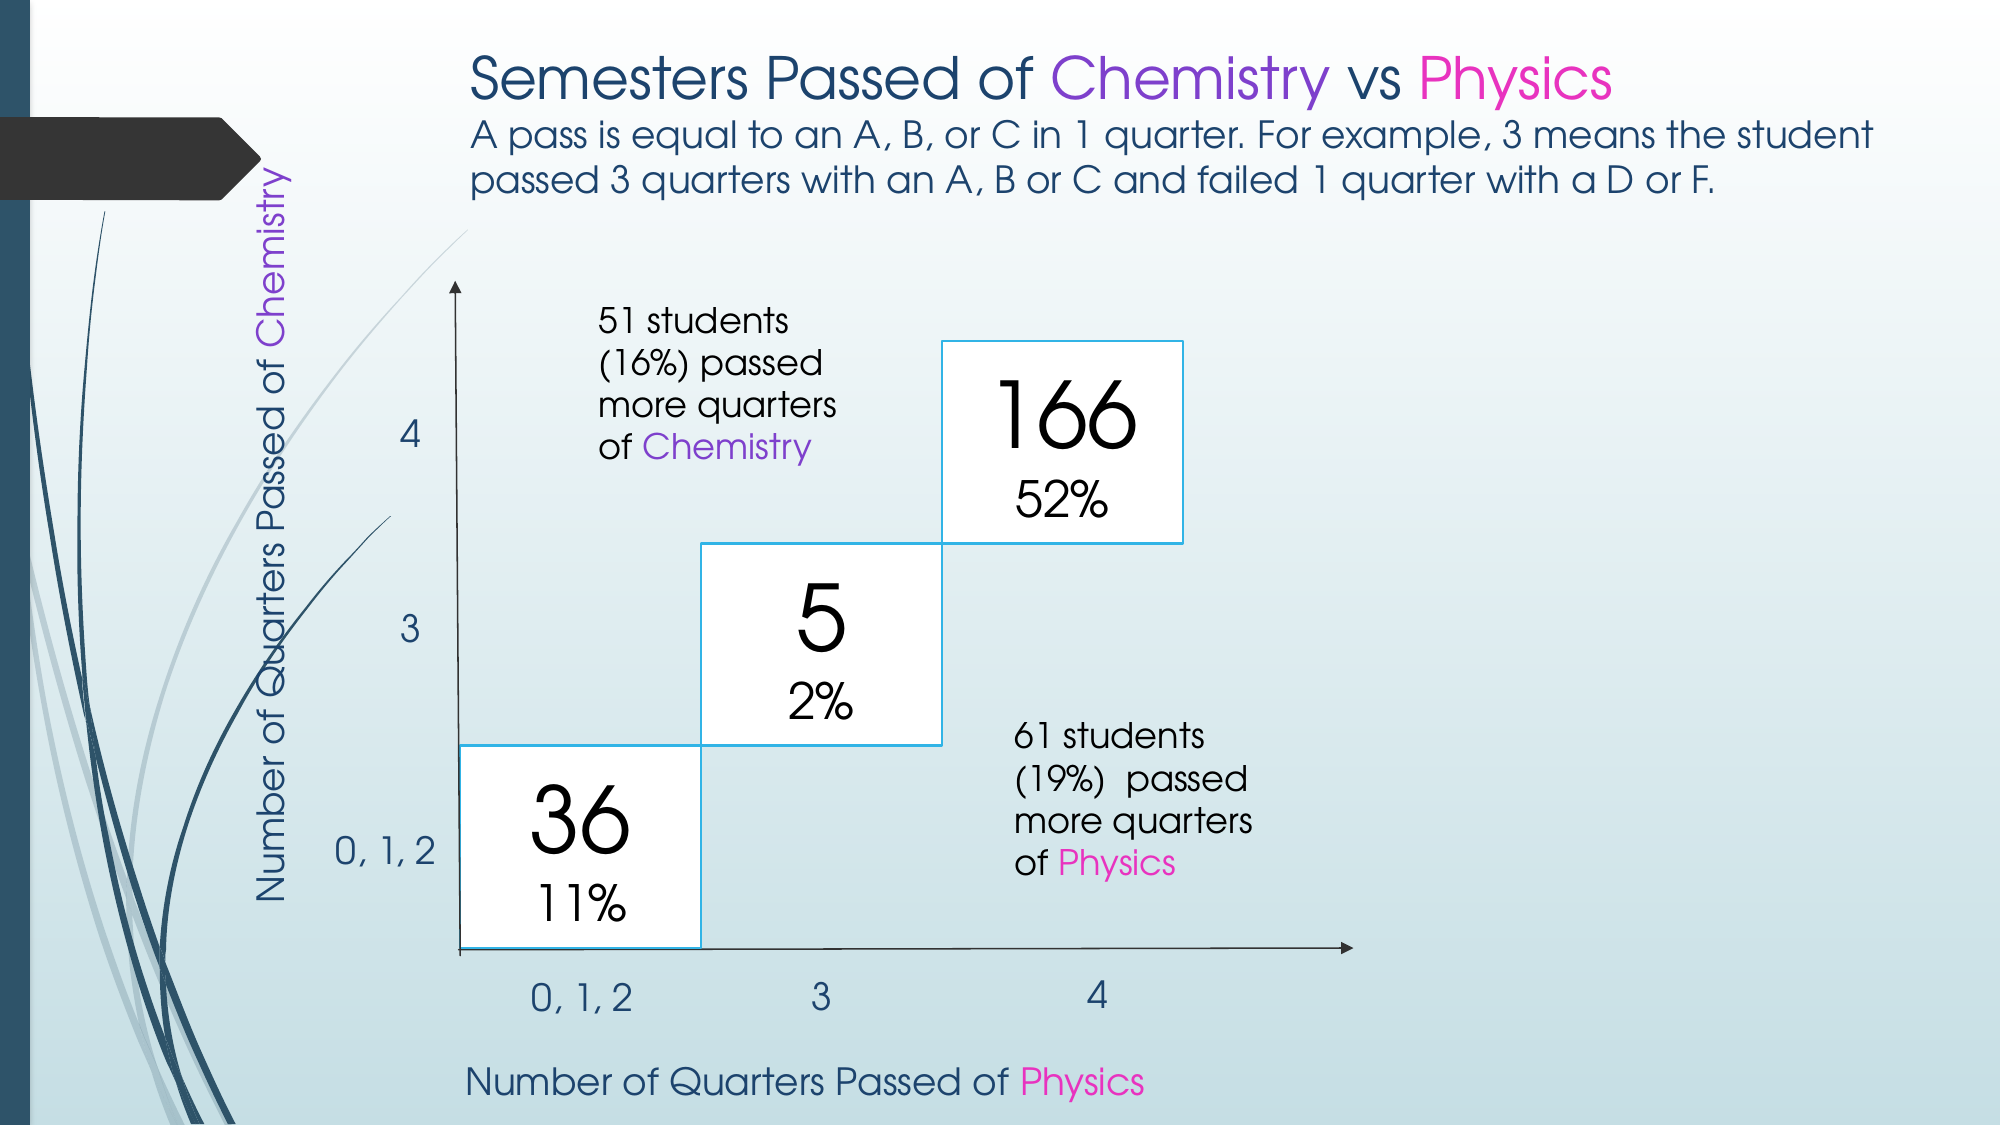

Semesters Passed of Chemistry vs Physics
A pass is equal to an A, B, or C in 1 quarter. For example, 3 means the student passed 3 quarters with an A, B or C and failed 1 quarter with a D or F.
# Number of Quarters Passed of Chemistry
51 students
(16%) passed more quarters of Chemistry
166
52%
4
5
2%
3
61 students (19%)  passed more quarters of Physics
36
11%
0, 1, 2
4
3
0, 1, 2
Number of Quarters Passed of Physics